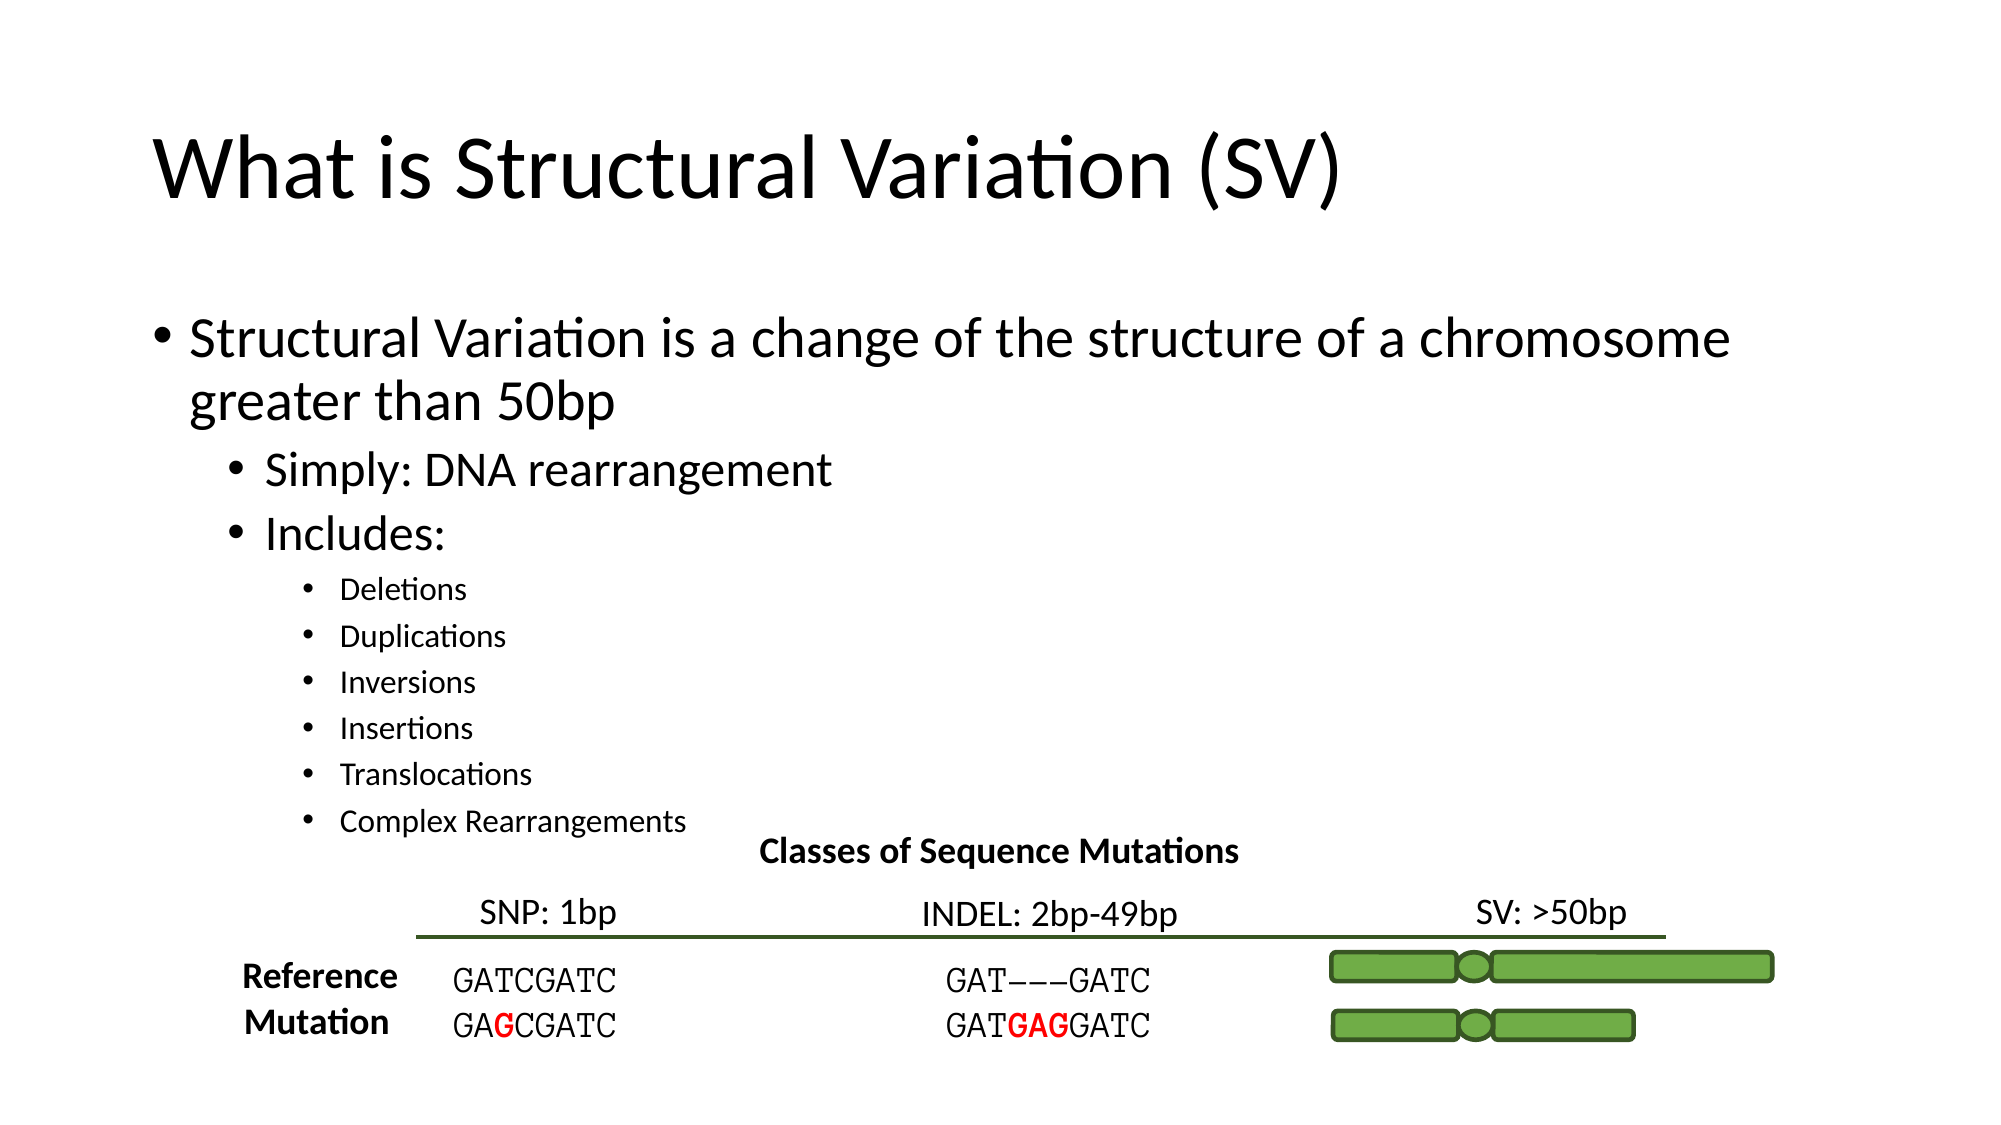

# What is Structural Variation (SV)
Structural Variation is a change of the structure of a chromosome greater than 50bp
Simply: DNA rearrangement
Includes:
Deletions
Duplications
Inversions
Insertions
Translocations
Complex Rearrangements

Classes of Sequence Mutations
SNP: 1bp
SV: >50bp
INDEL: 2bp-49bp
Reference
GATCGATC
GAGCGATC
GAT---GATC
GATGAGGATC

Mutation